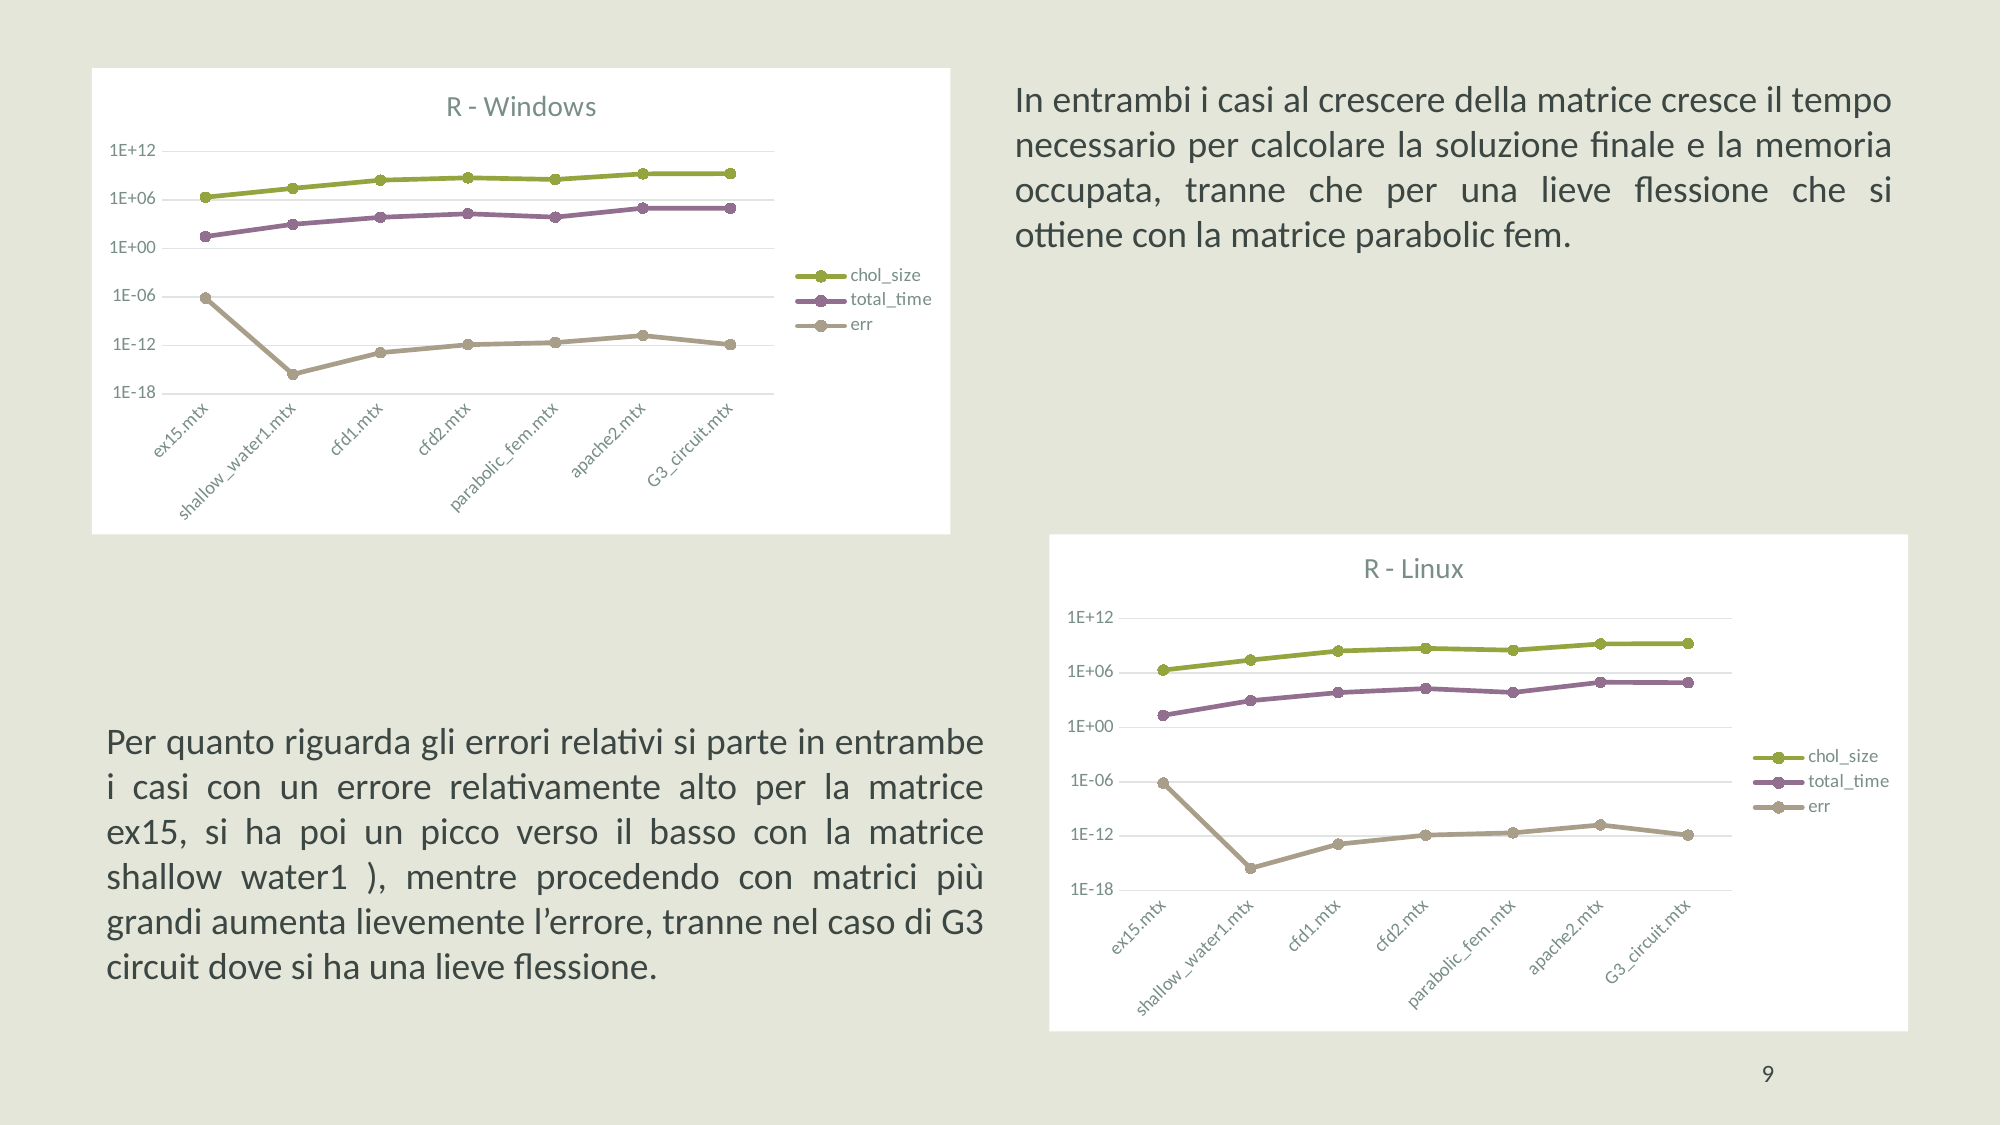

### Chart: R - Windows

| Category |  |  |  |
|---|---|---|---|
| ex15.mtx | 2129256.0 | 30.00688552856446 | 7.29857347675095e-07 |
| shallow_water1.mtx | 27083240.0 | 969.7408676147463 | 2.79058458269633e-16 |
| cfd1.mtx | 272271128.0 | 6974.33614730835 | 1.3026412782843e-13 |
| cfd2.mtx | 531015000.0 | 19376.960992813158 | 1.27750318052995e-12 |
| parabolic_fem.mtx | 335653656.0 | 7349.472999572754 | 2.30788953799133e-12 |
| apache2.mtx | 1639027824.0 | 95044.6009635925 | 1.72180143365503e-11 |
| G3_circuit.mtx | 1754322224.0 | 90898.01001548764 | 1.2908723645494e-12 |
In entrambi i casi al crescere della matrice cresce il tempo necessario per calcolare la soluzione ﬁnale e la memoria occupata, tranne che per una lieve ﬂessione che si ottiene con la matrice parabolic fem.

### Chart: R - Linux

| Category |  |  |  |
|---|---|---|---|
| ex15.mtx | 2129136.0 | 21.86083793640137 | 7.29857347675095e-07 |
| shallow_water1.mtx | 27083120.0 | 891.1960124969484 | 2.79058458269633e-16 |
| cfd1.mtx | 272271008.0 | 7012.5026702880905 | 1.3026412782843e-13 |
| cfd2.mtx | 531014880.0 | 19399.470806121823 | 1.27750318052995e-12 |
| parabolic_fem.mtx | 335653536.0 | 7253.329277038575 | 2.30788953799133e-12 |
| apache2.mtx | 1639027704.0 | 96955.59549331662 | 1.72180143365503e-11 |
| G3_circuit.mtx | 1754322104.0 | 86430.96709251404 | 1.2908723645494e-12 |
Per quanto riguarda gli errori relativi si parte in entrambe i casi con un errore relativamente alto per la matrice ex15, si ha poi un picco verso il basso con la matrice shallow water1 ), mentre procedendo con matrici più grandi aumenta lievemente l’errore, tranne nel caso di G3 circuit dove si ha una lieve ﬂessione.

9